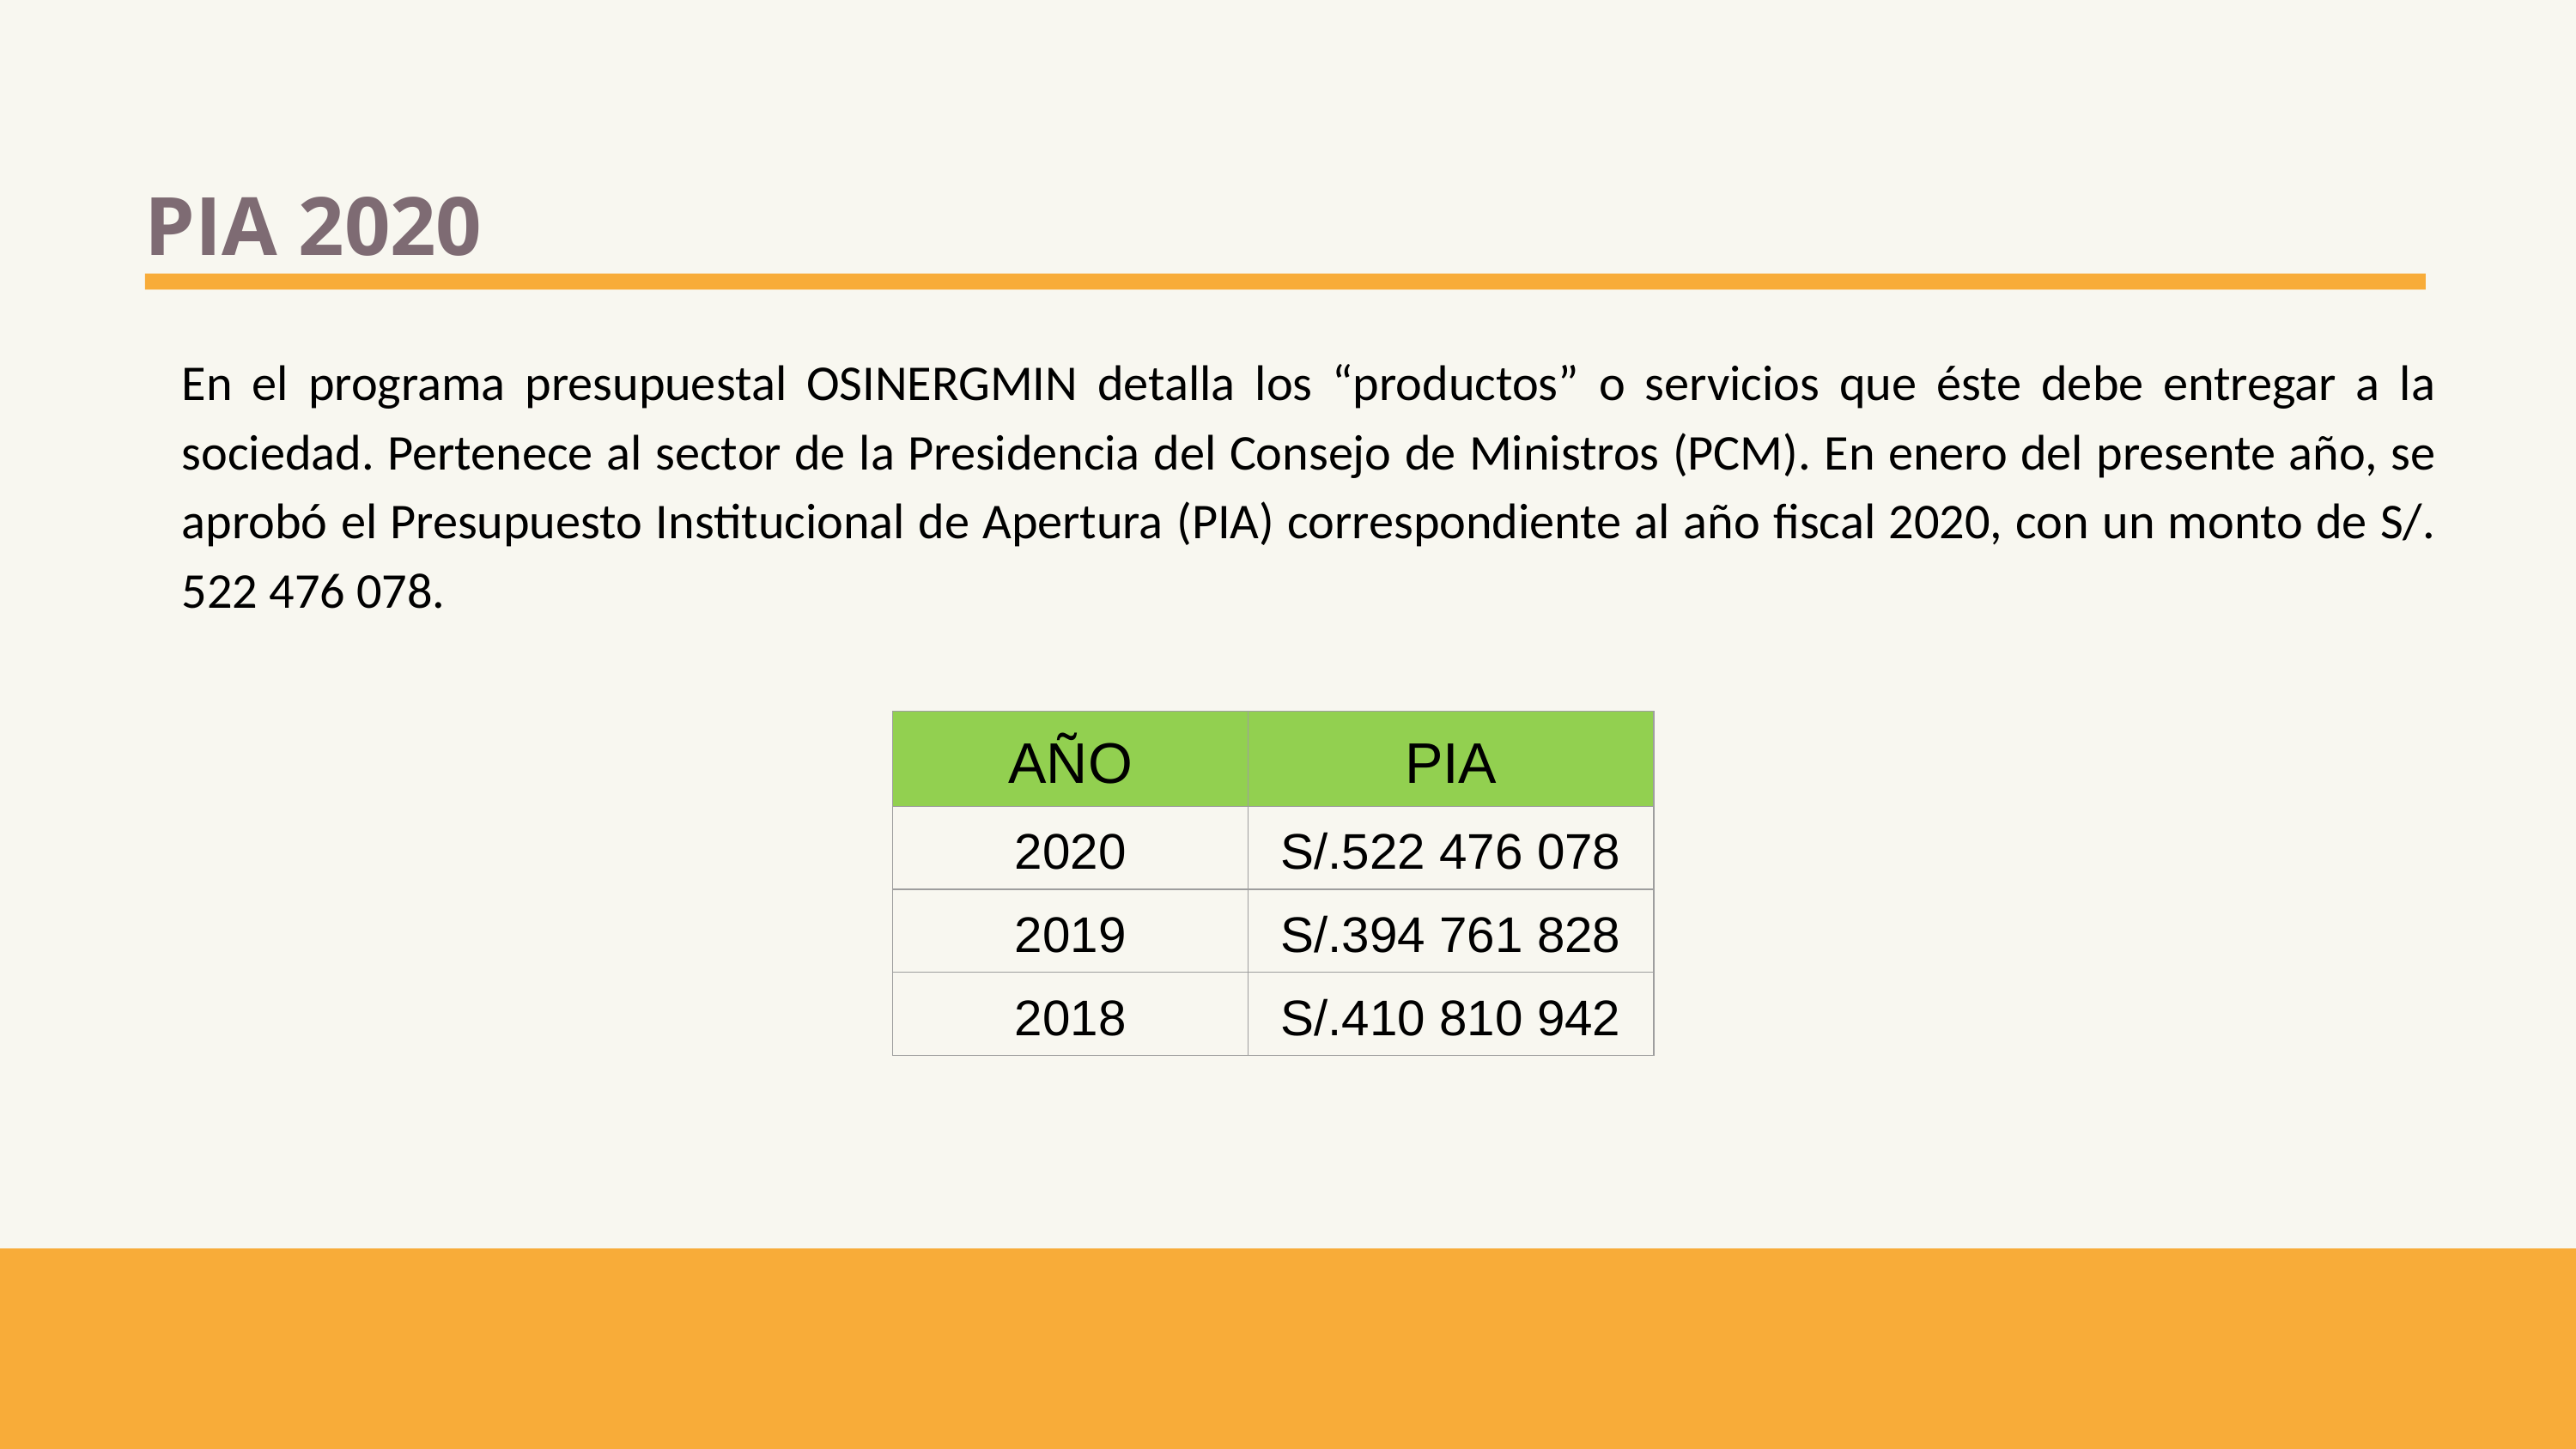

PIA 2020

En el programa presupuestal OSINERGMIN detalla los “productos” o servicios que éste debe entregar a la sociedad. Pertenece al sector de la Presidencia del Consejo de Ministros (PCM). En enero del presente año, se aprobó el Presupuesto Institucional de Apertura (PIA) correspondiente al año fiscal 2020, con un monto de S/. 522 476 078.
| AÑO | PIA |
| --- | --- |
| 2020 | S/.522 476 078 |
| 2019 | S/.394 761 828 |
| 2018 | S/.410 810 942 |